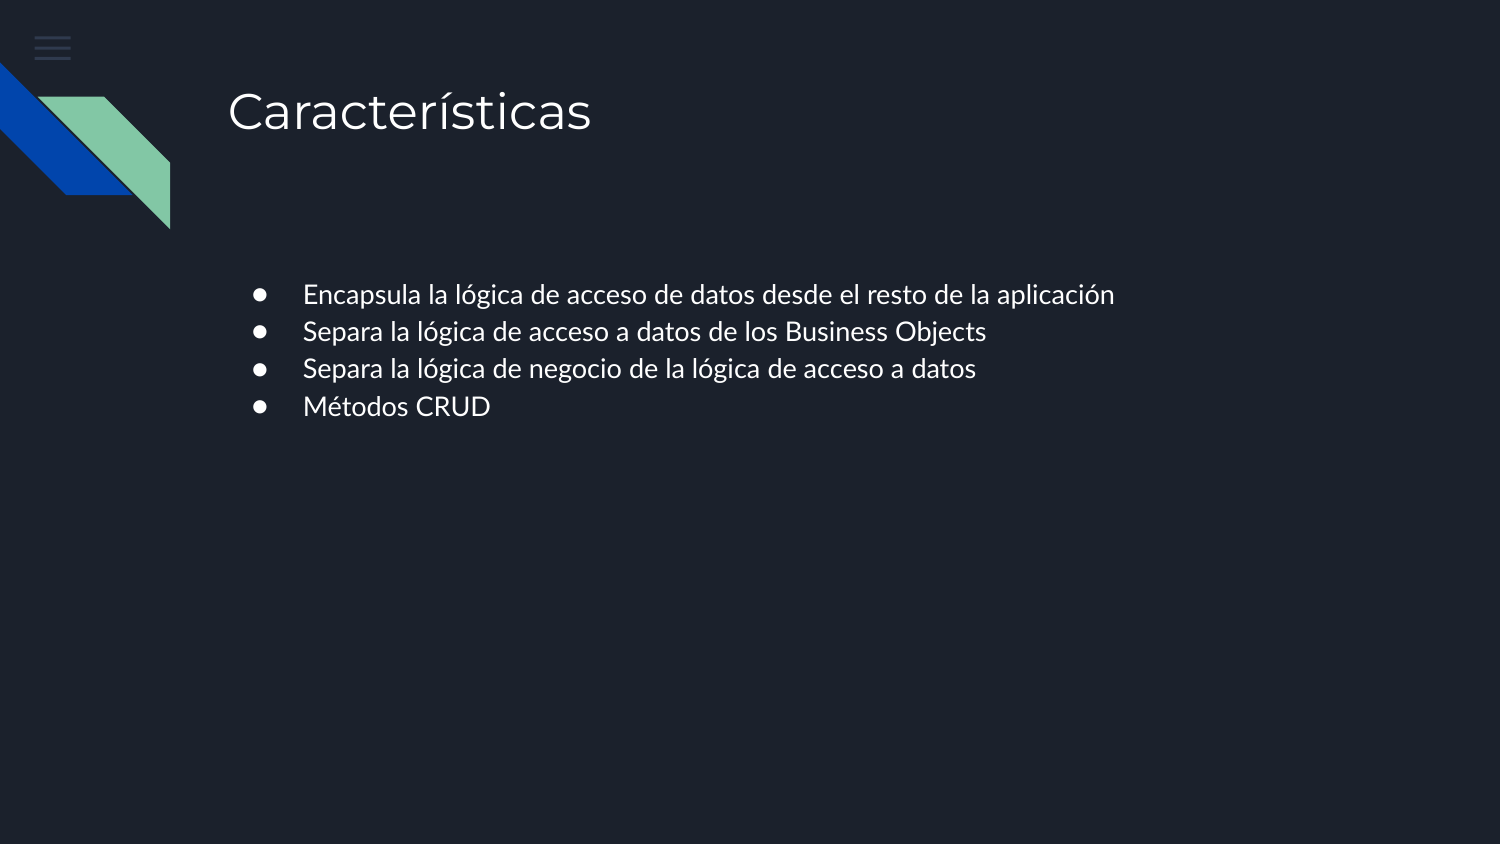

# Características
Encapsula la lógica de acceso de datos desde el resto de la aplicación
Separa la lógica de acceso a datos de los Business Objects
Separa la lógica de negocio de la lógica de acceso a datos
Métodos CRUD